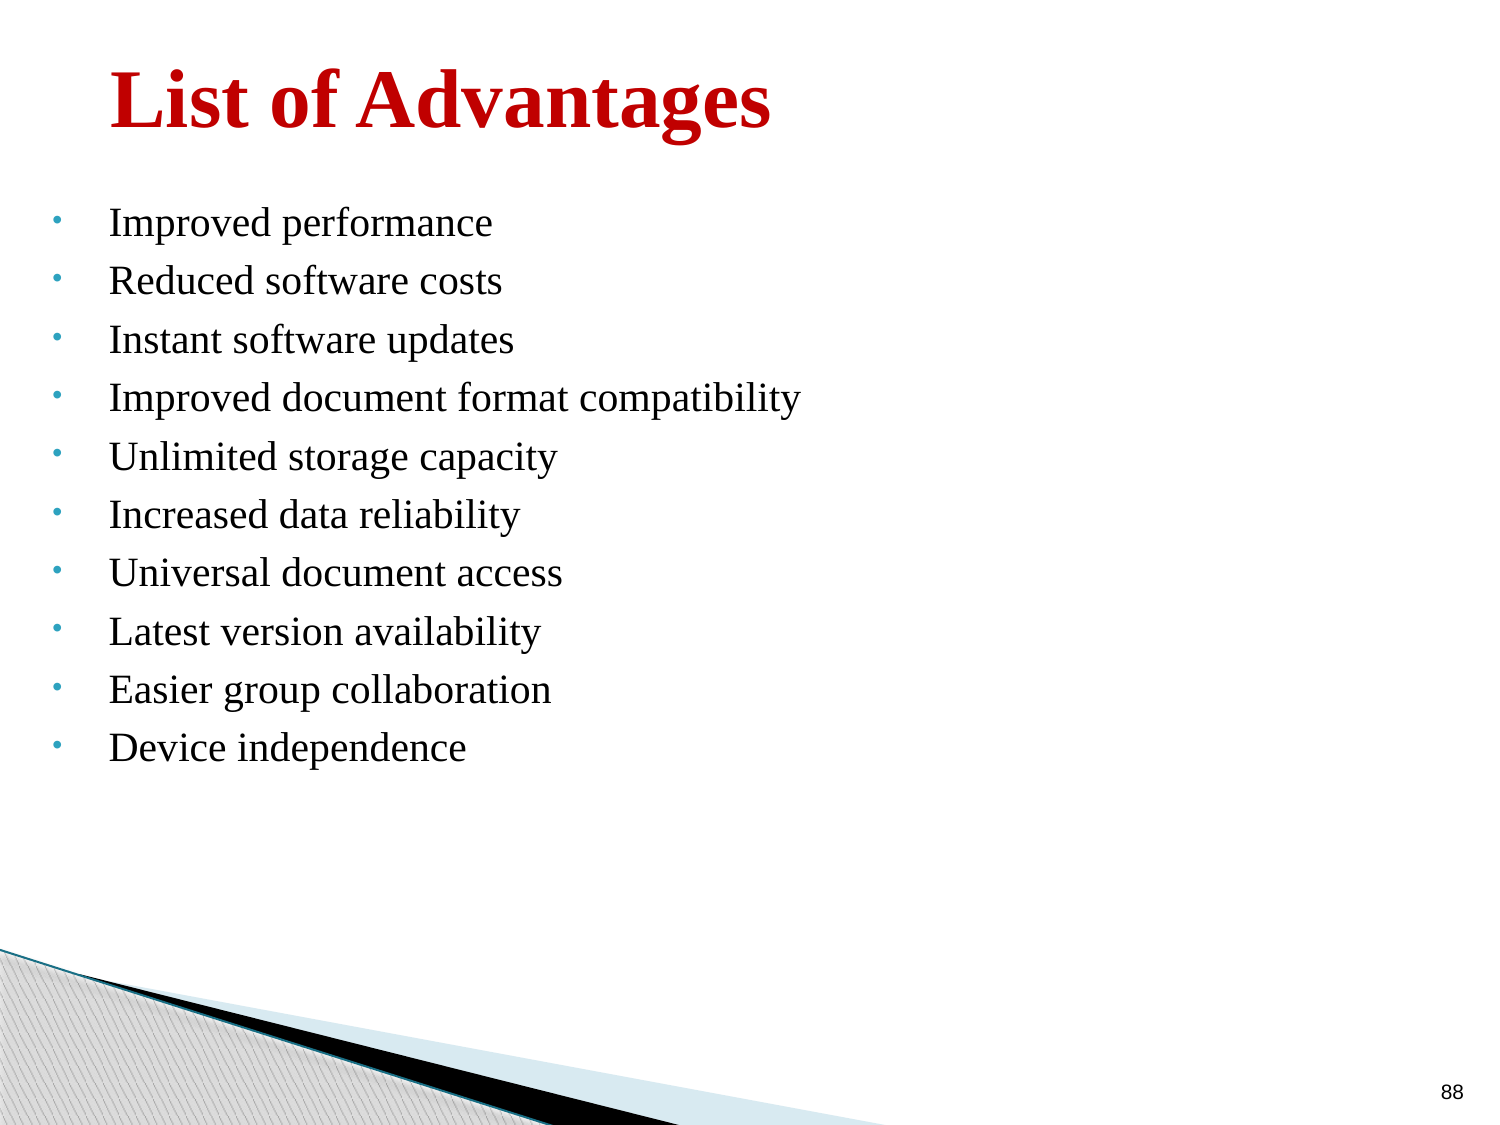

# List of Advantages
Improved performance
Reduced software costs
Instant software updates
Improved document format compatibility
Unlimited storage capacity
Increased data reliability
Universal document access
Latest version availability
Easier group collaboration
Device independence

88